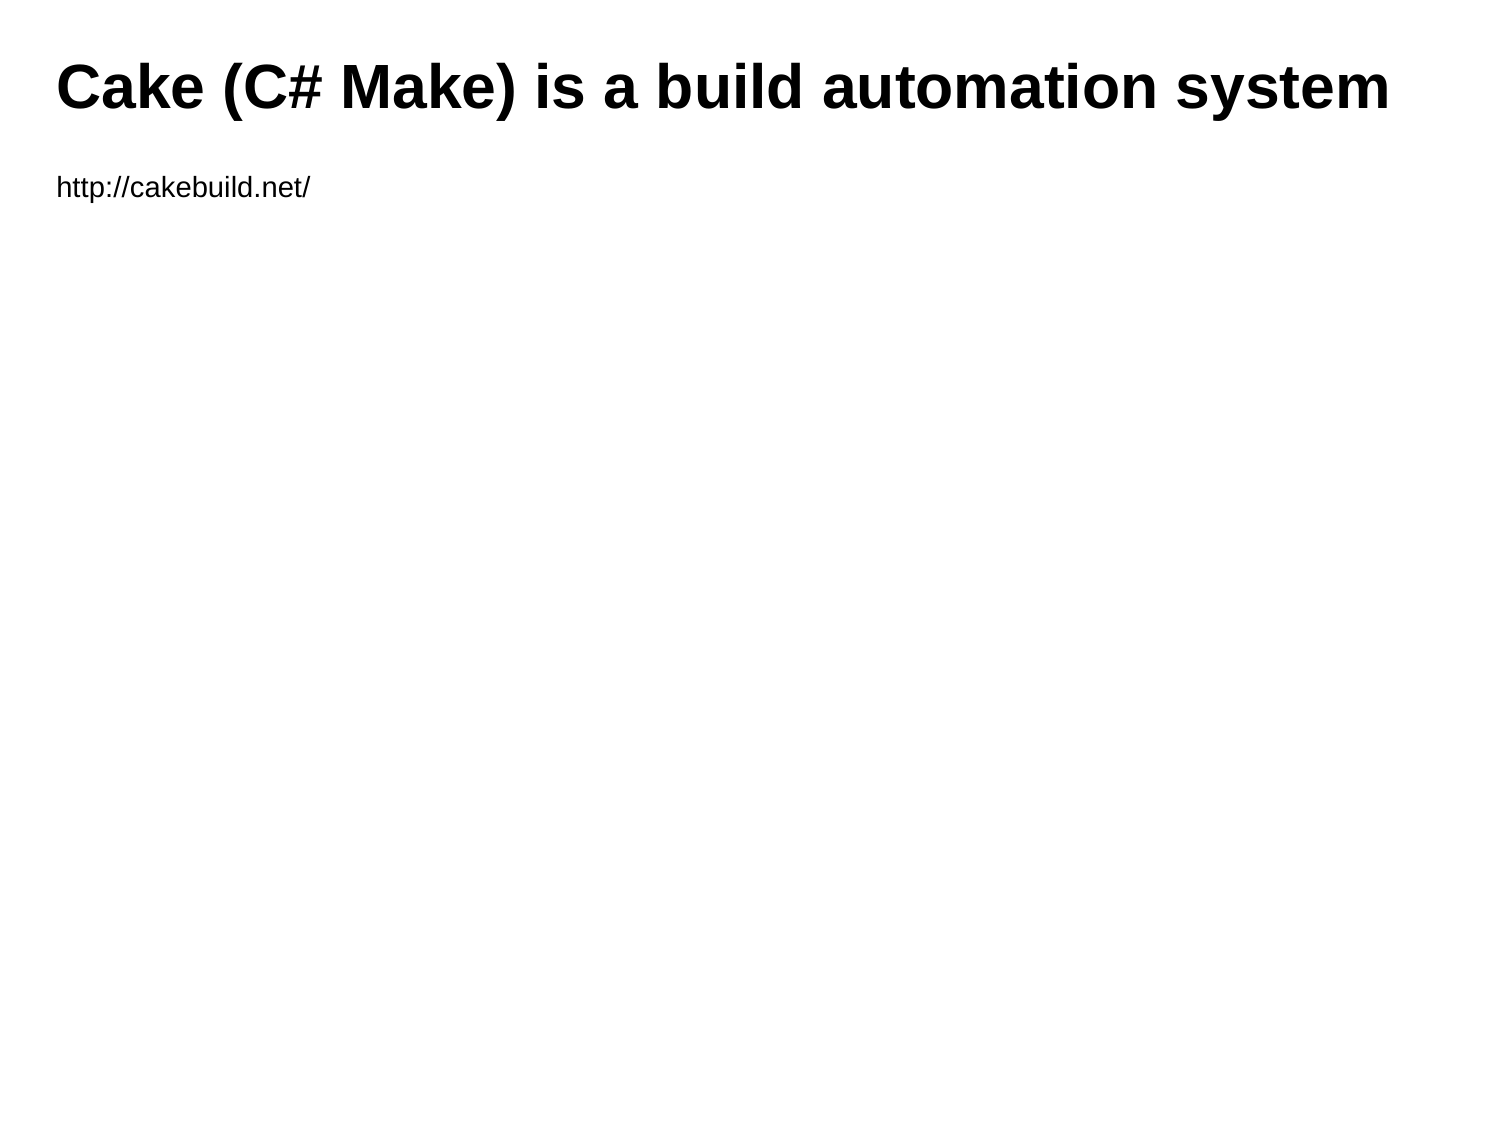

Cake (C# Make) is a build automation system
http://cakebuild.net/